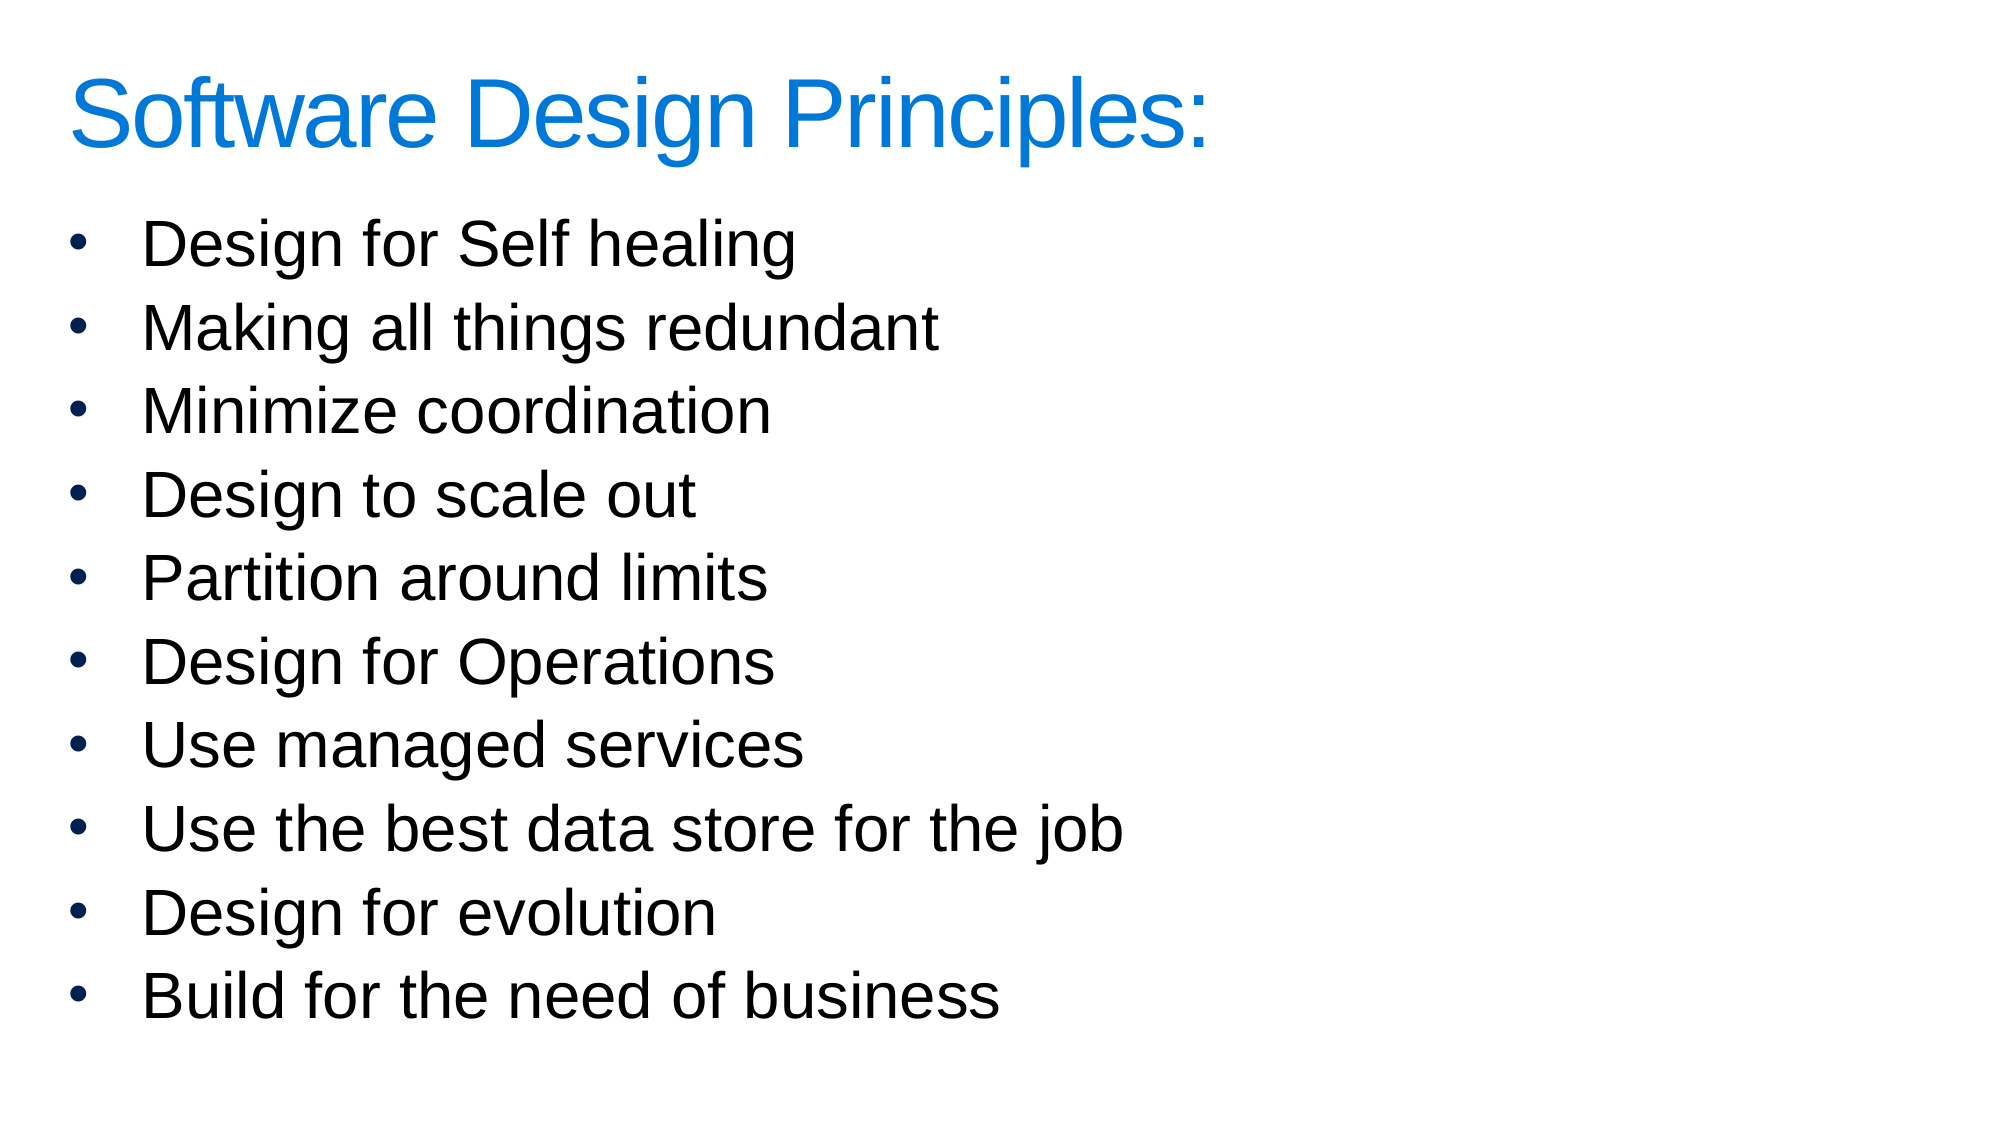

# Software Design Principles:
Design for Self healing
Making all things redundant
Minimize coordination
Design to scale out
Partition around limits
Design for Operations
Use managed services
Use the best data store for the job
Design for evolution
Build for the need of business